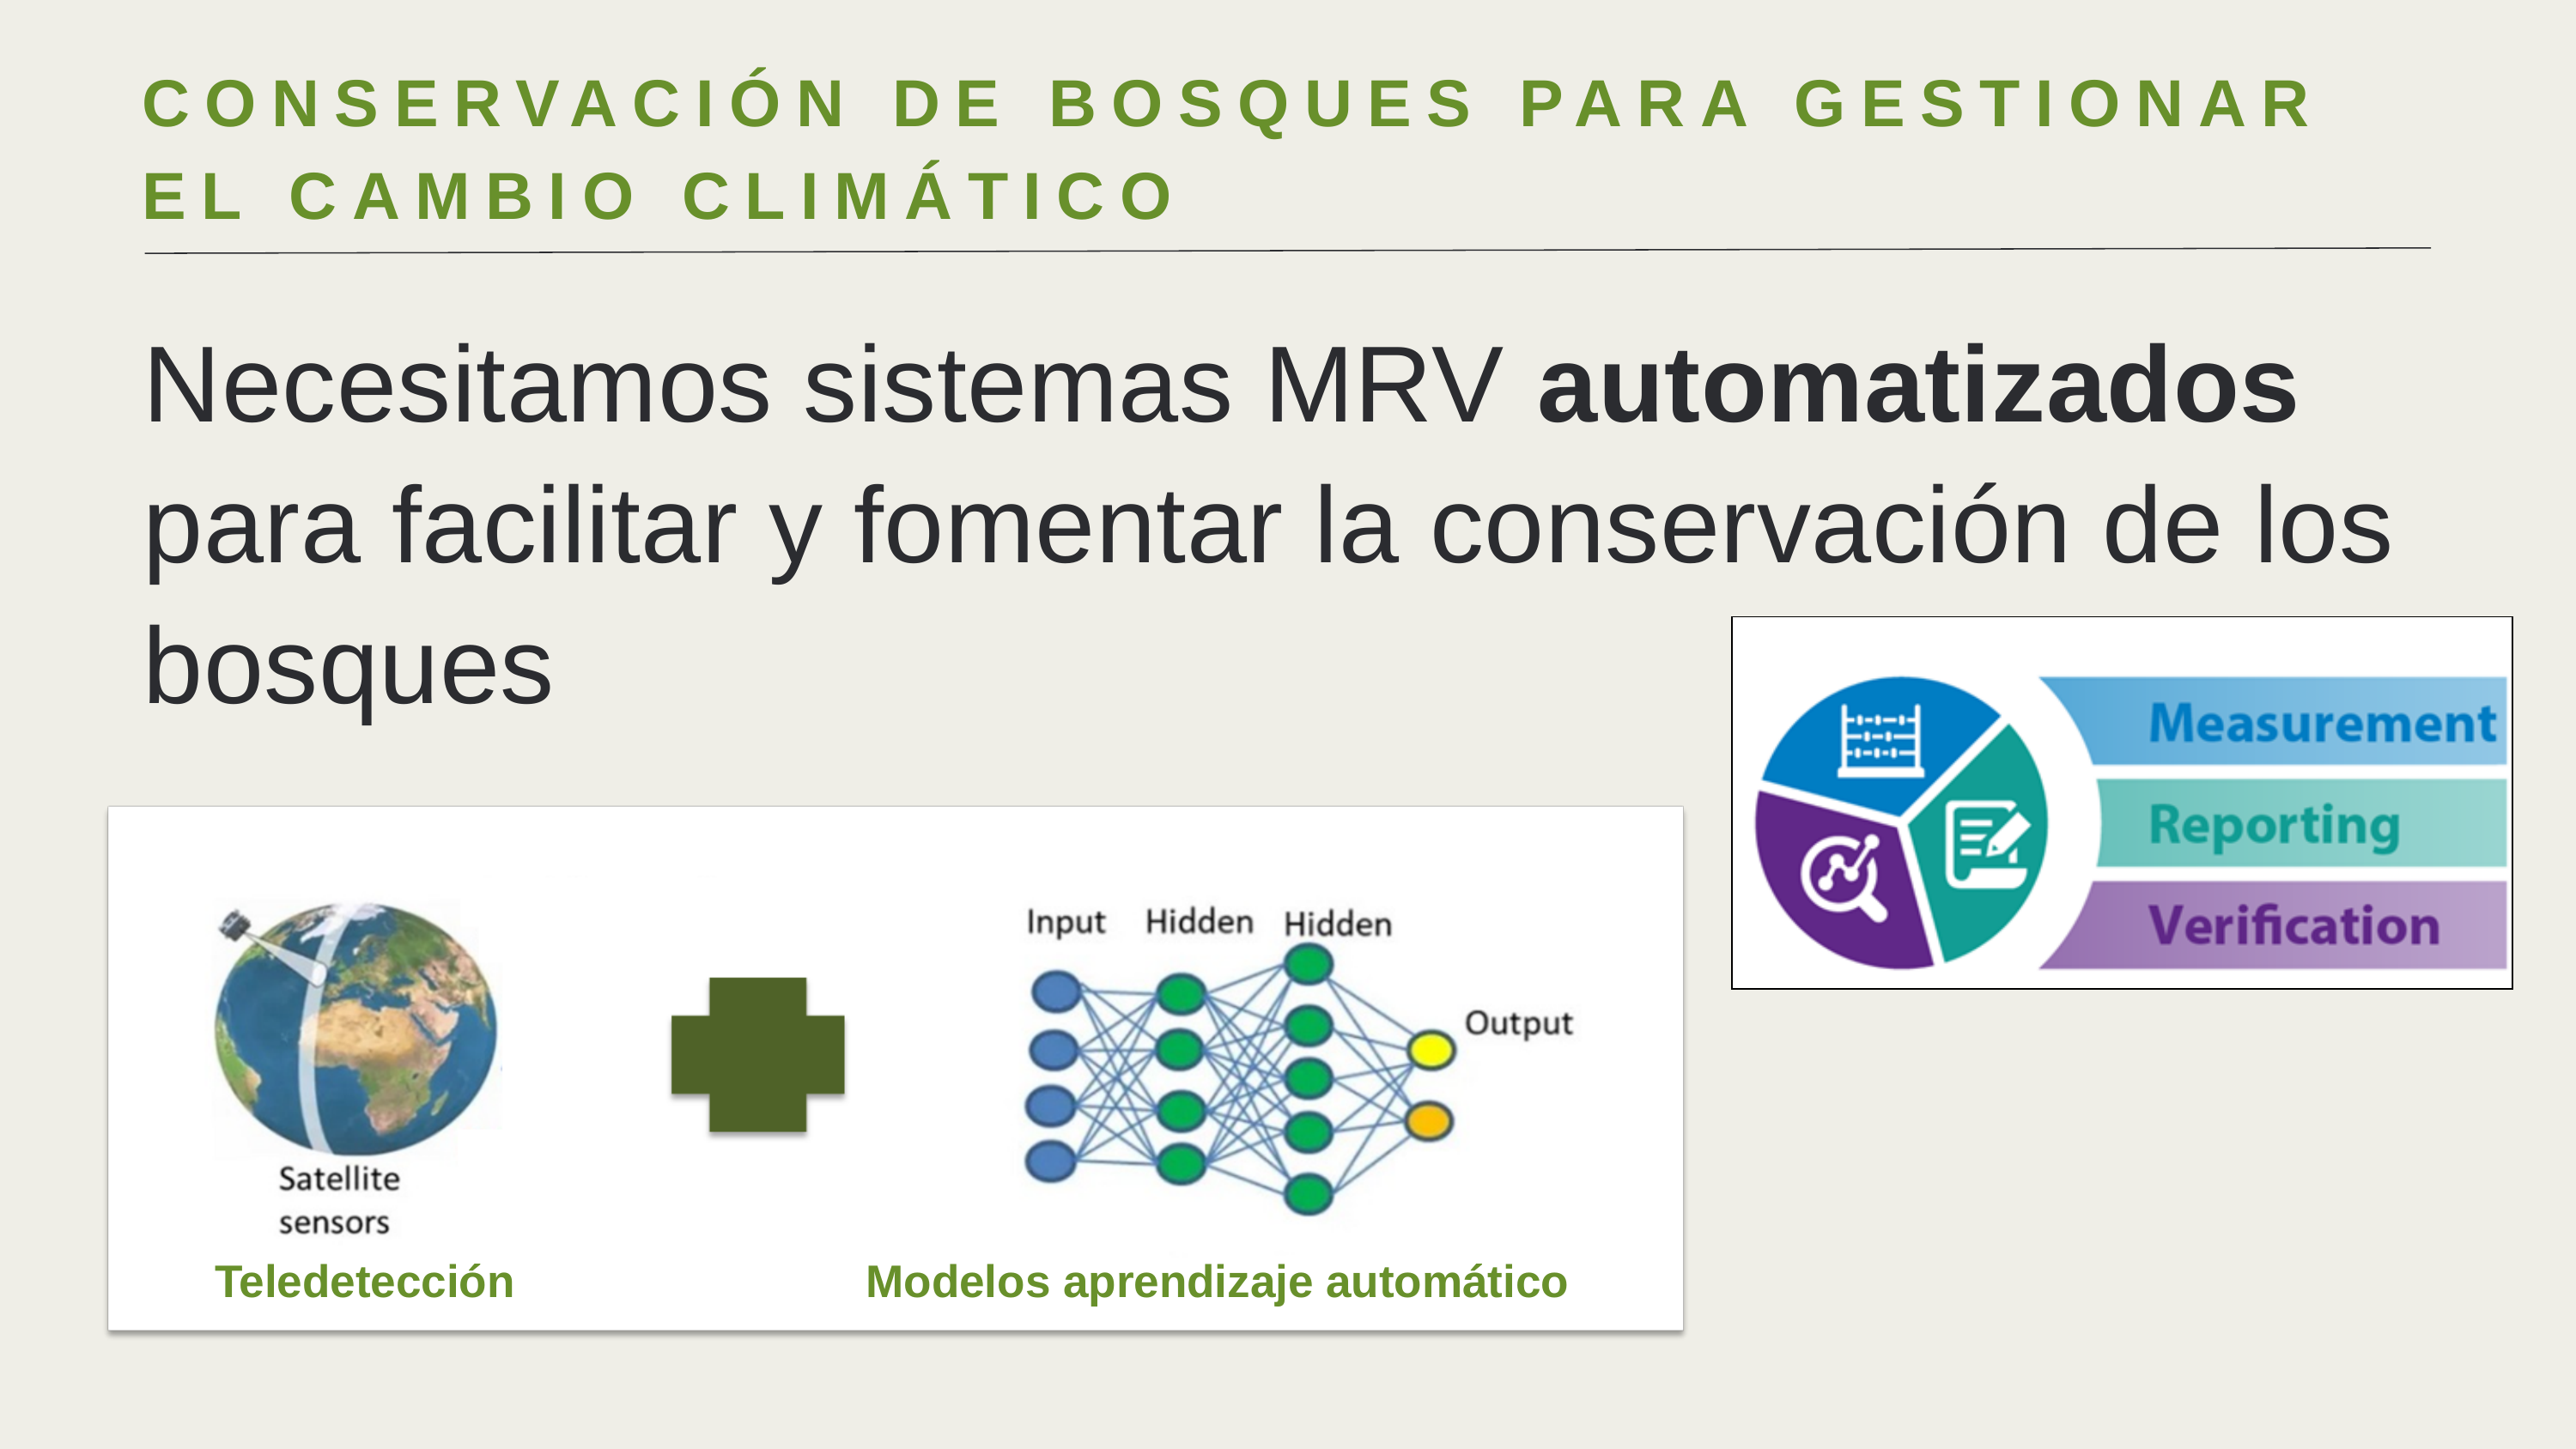

CONSERVACIÓN DE BOSQUES PARA GESTIONAR EL CAMBIO CLIMÁTICO

Necesitamos sistemas MRV automatizados para facilitar y fomentar la conservación de los bosques

Teledetección
Modelos aprendizaje automático